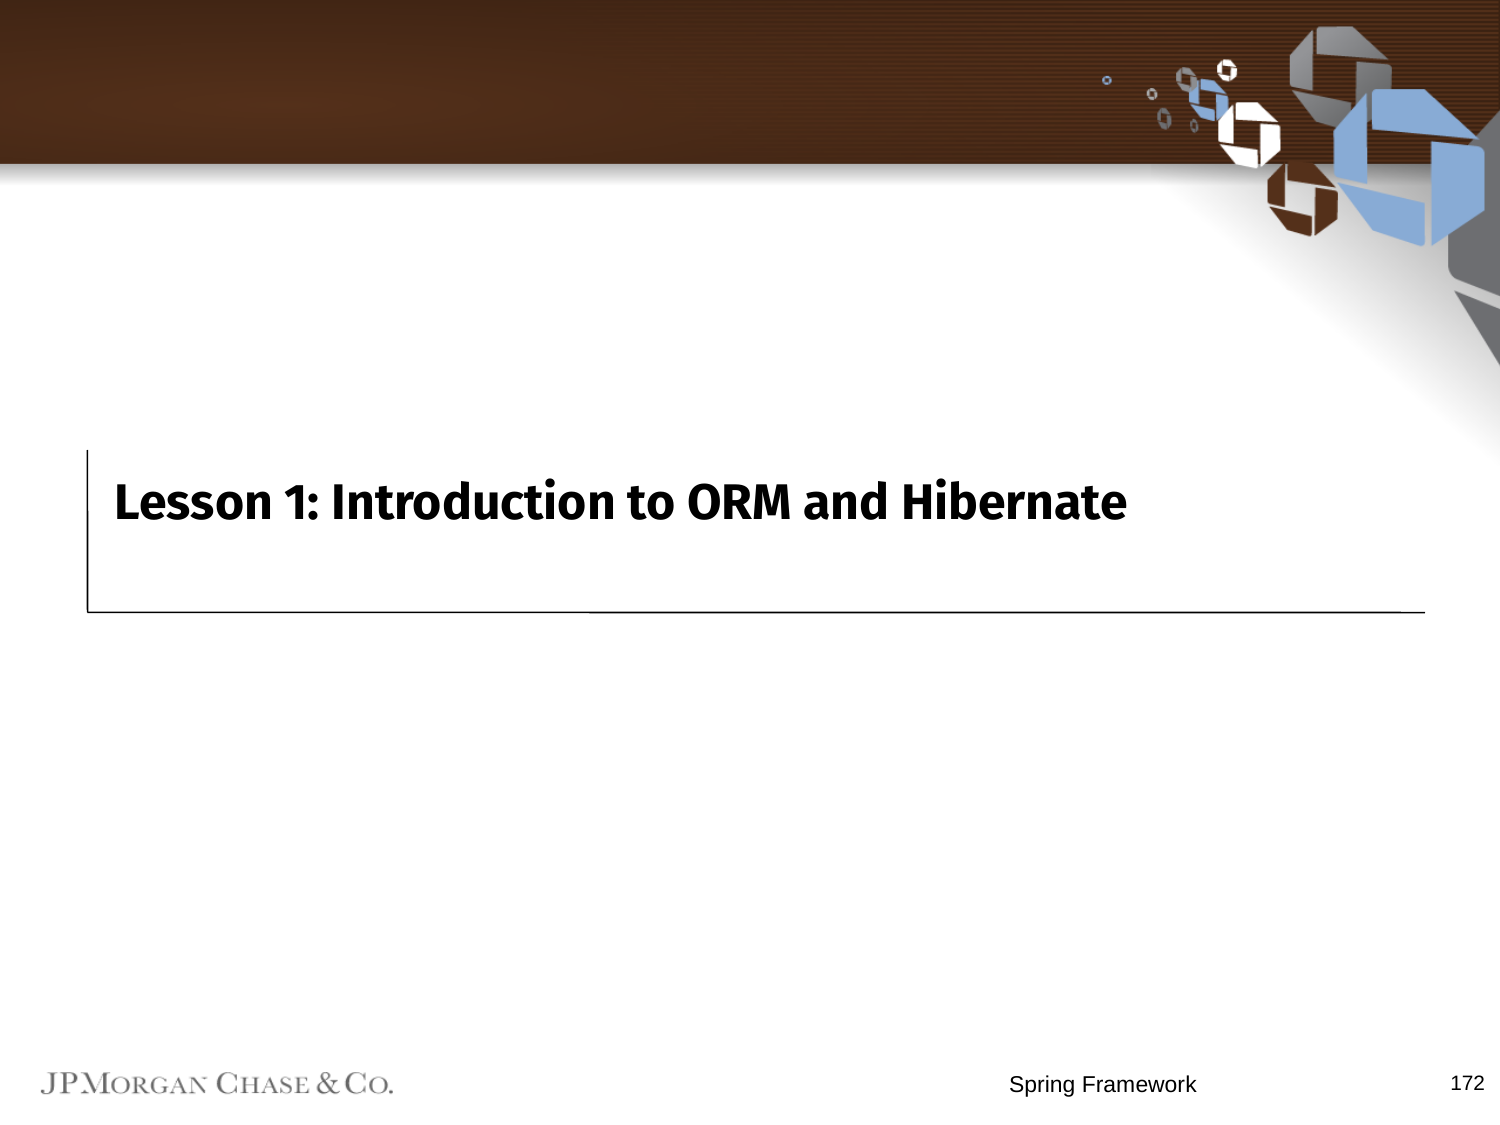

# Lesson 1: Introduction to ORM and Hibernate

Spring Framework
172